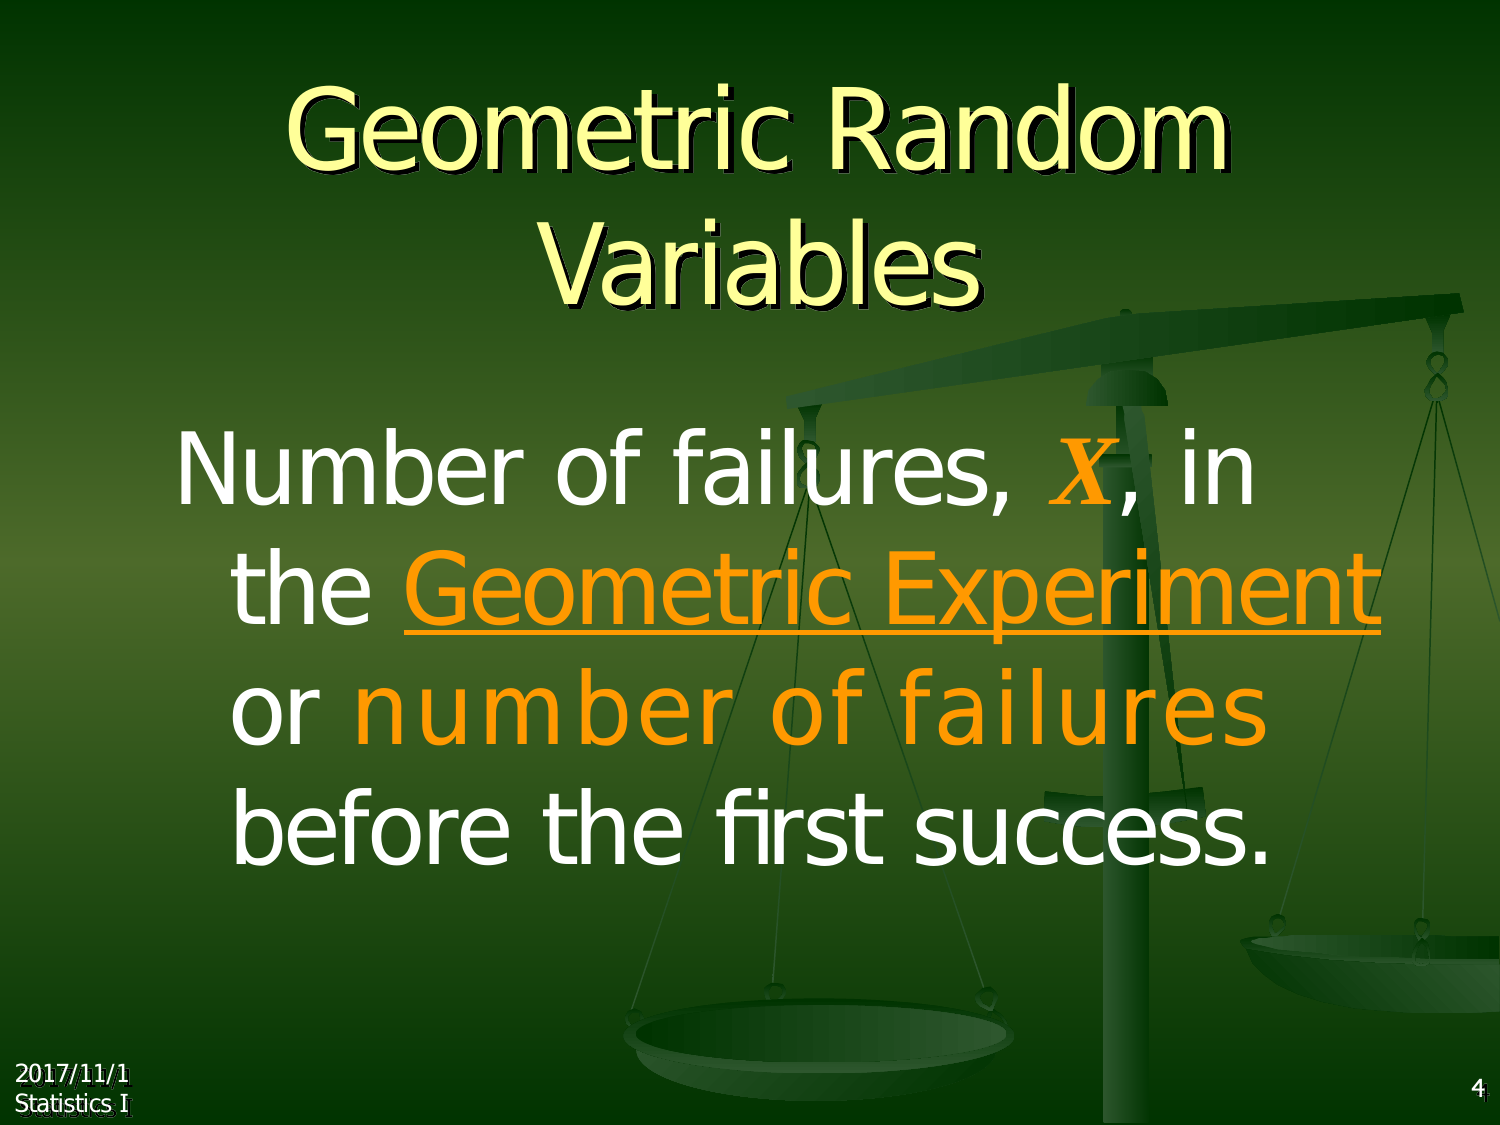

# Geometric Random Variables
Number of failures, X, in the Geometric Experiment or number of failures before the first success.
2017/11/1
Statistics I
4